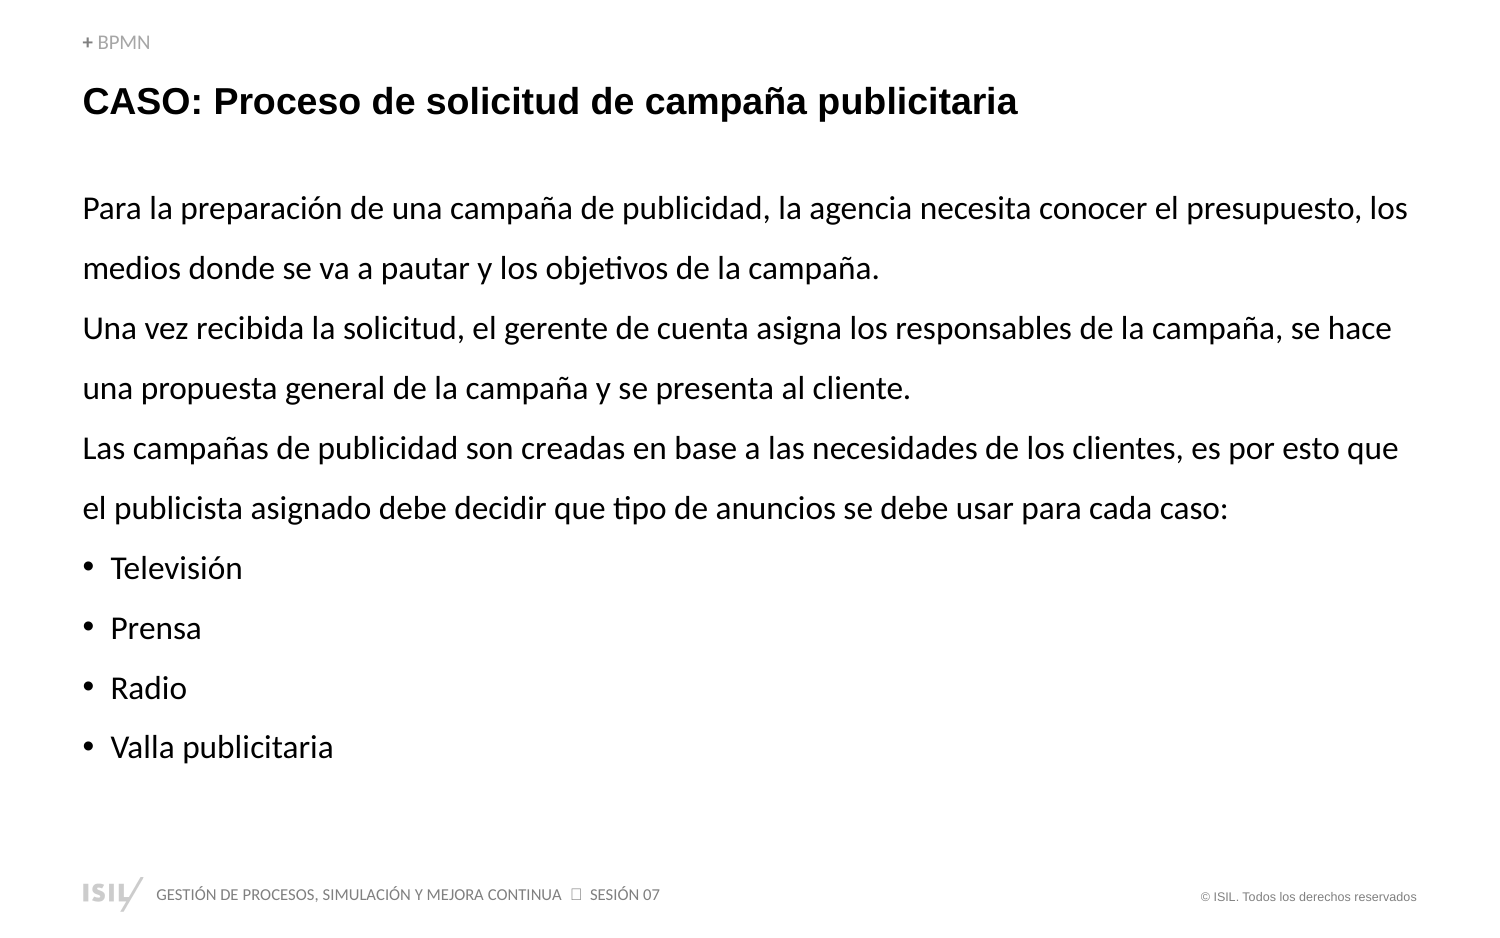

+ BPMN
CASO: Proceso de solicitud de campaña publicitaria

Para la preparación de una campaña de publicidad, la agencia necesita conocer el presupuesto, los medios donde se va a pautar y los objetivos de la campaña.
Una vez recibida la solicitud, el gerente de cuenta asigna los responsables de la campaña, se hace una propuesta general de la campaña y se presenta al cliente.
Las campañas de publicidad son creadas en base a las necesidades de los clientes, es por esto que el publicista asignado debe decidir que tipo de anuncios se debe usar para cada caso:
Televisión
Prensa
Radio
Valla publicitaria